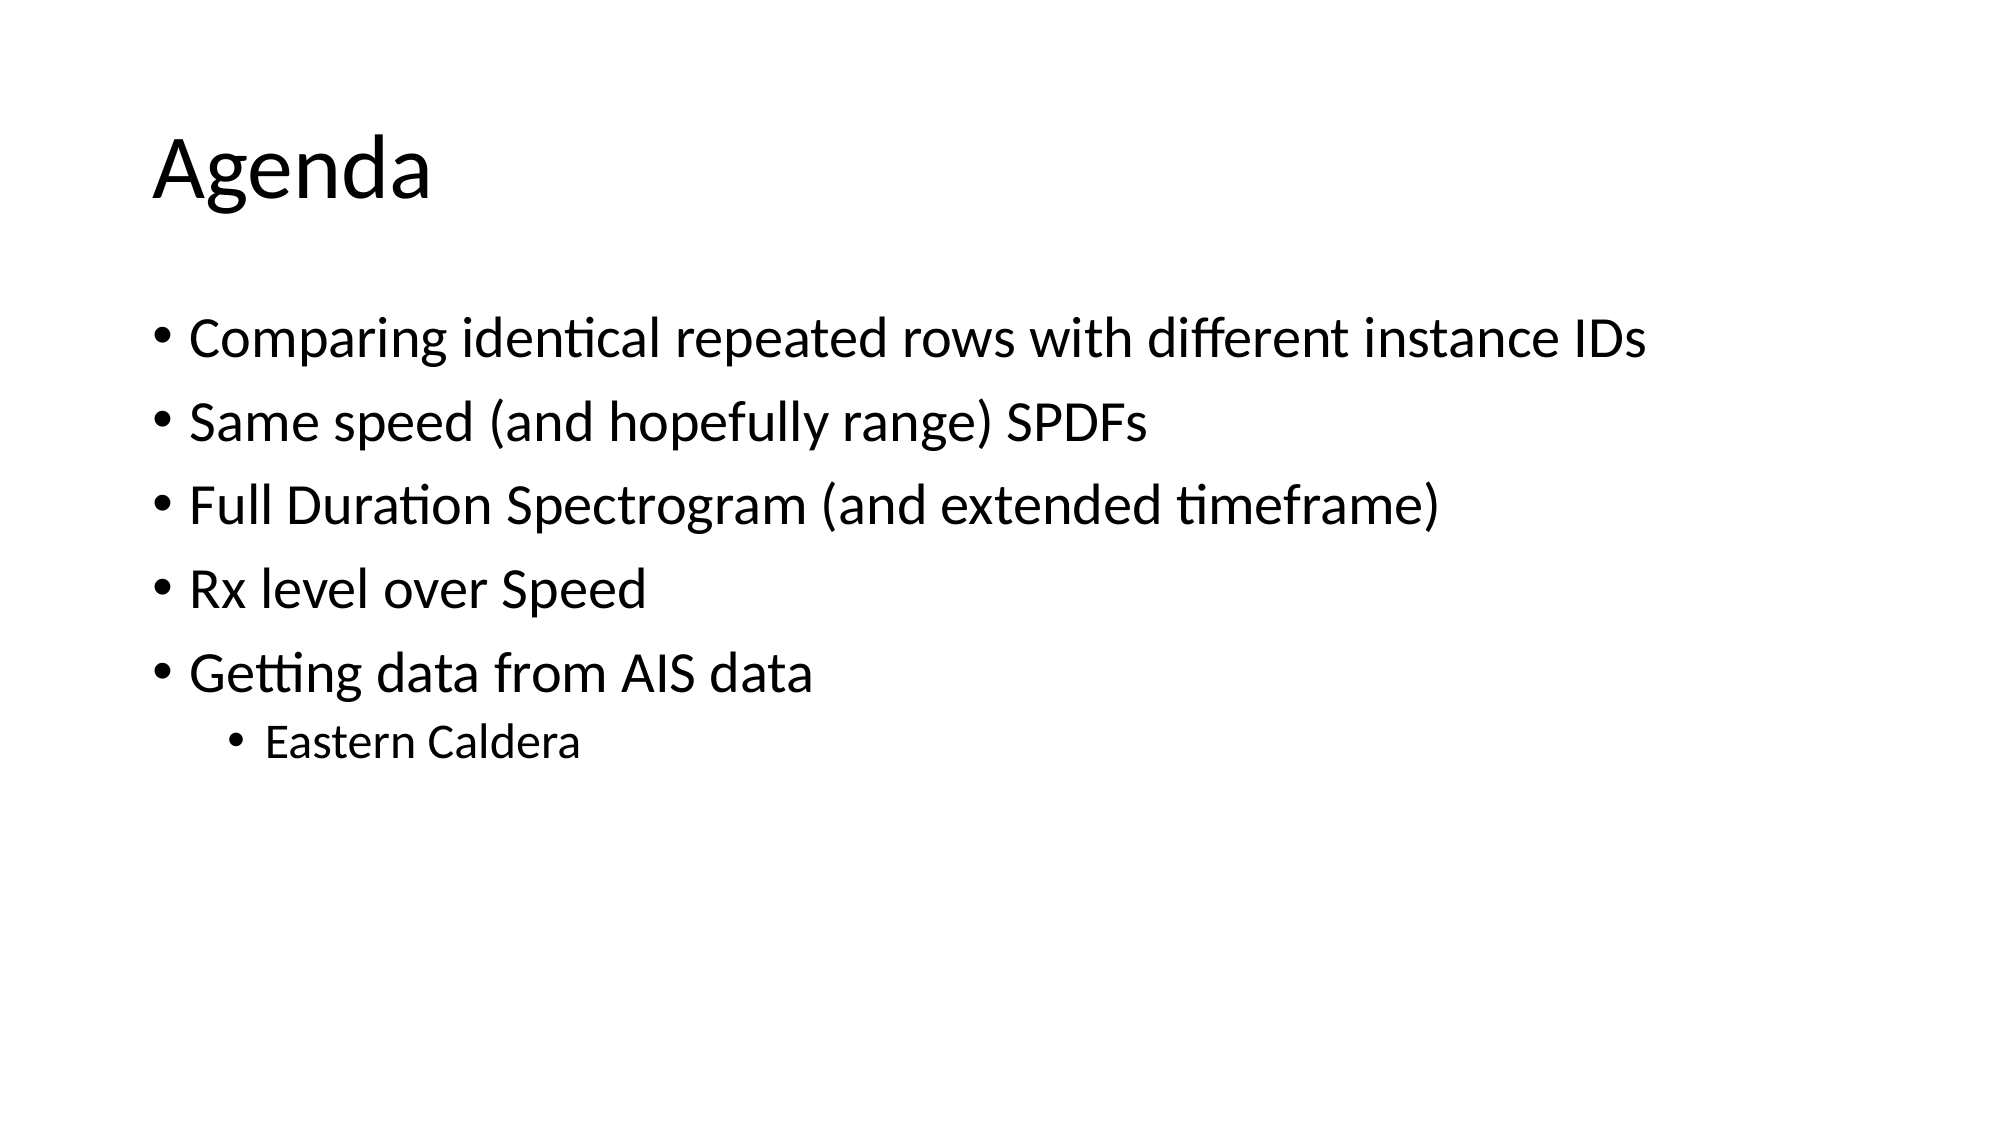

# Agenda
Comparing identical repeated rows with different instance IDs
Same speed (and hopefully range) SPDFs
Full Duration Spectrogram (and extended timeframe)
Rx level over Speed
Getting data from AIS data
Eastern Caldera